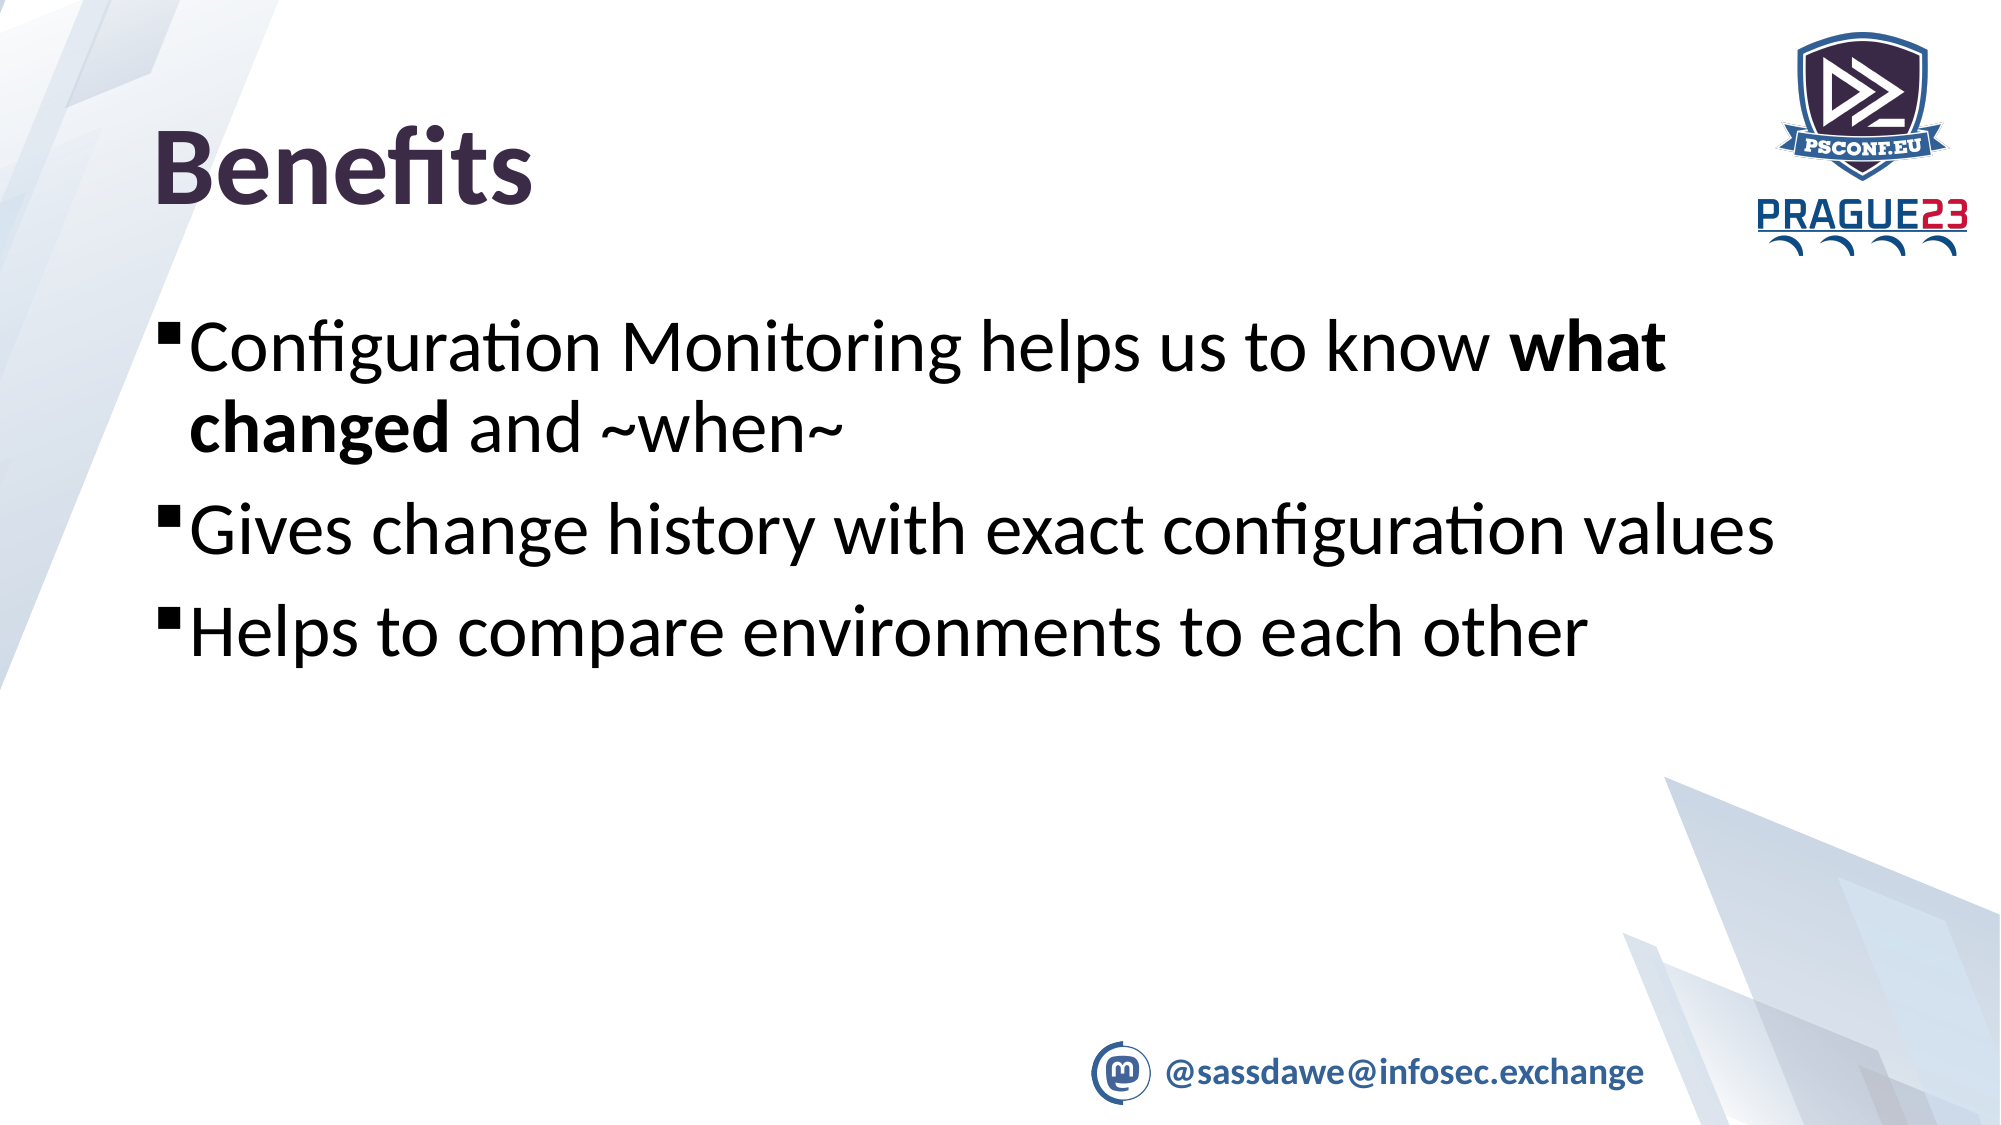

# Benefits
Configuration Monitoring helps us to know what changed and ~when~
Gives change history with exact configuration values
Helps to compare environments to each other